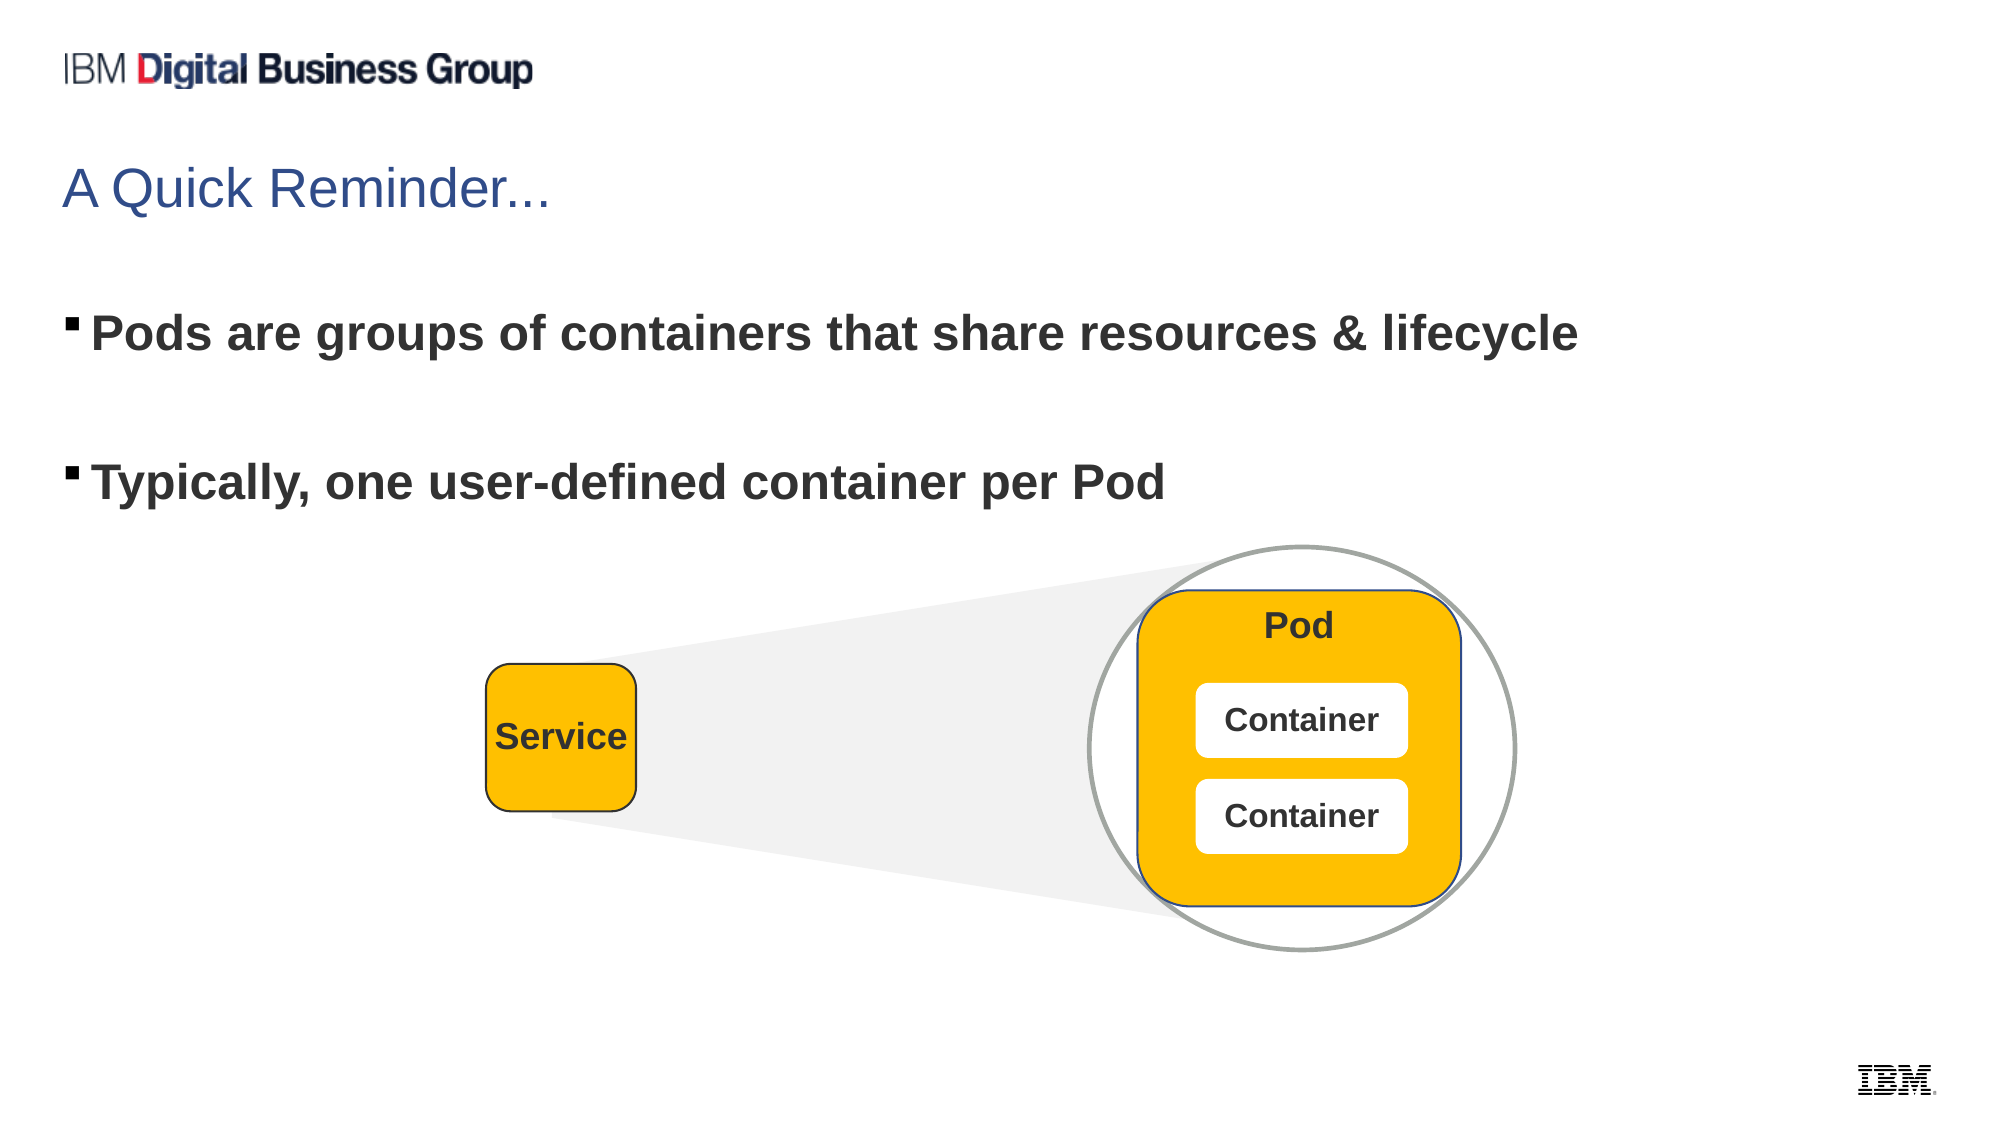

# A Quick Reminder...
Pods are groups of containers that share resources & lifecycle

Typically, one user-defined container per Pod

Pod
Service
Container
Container